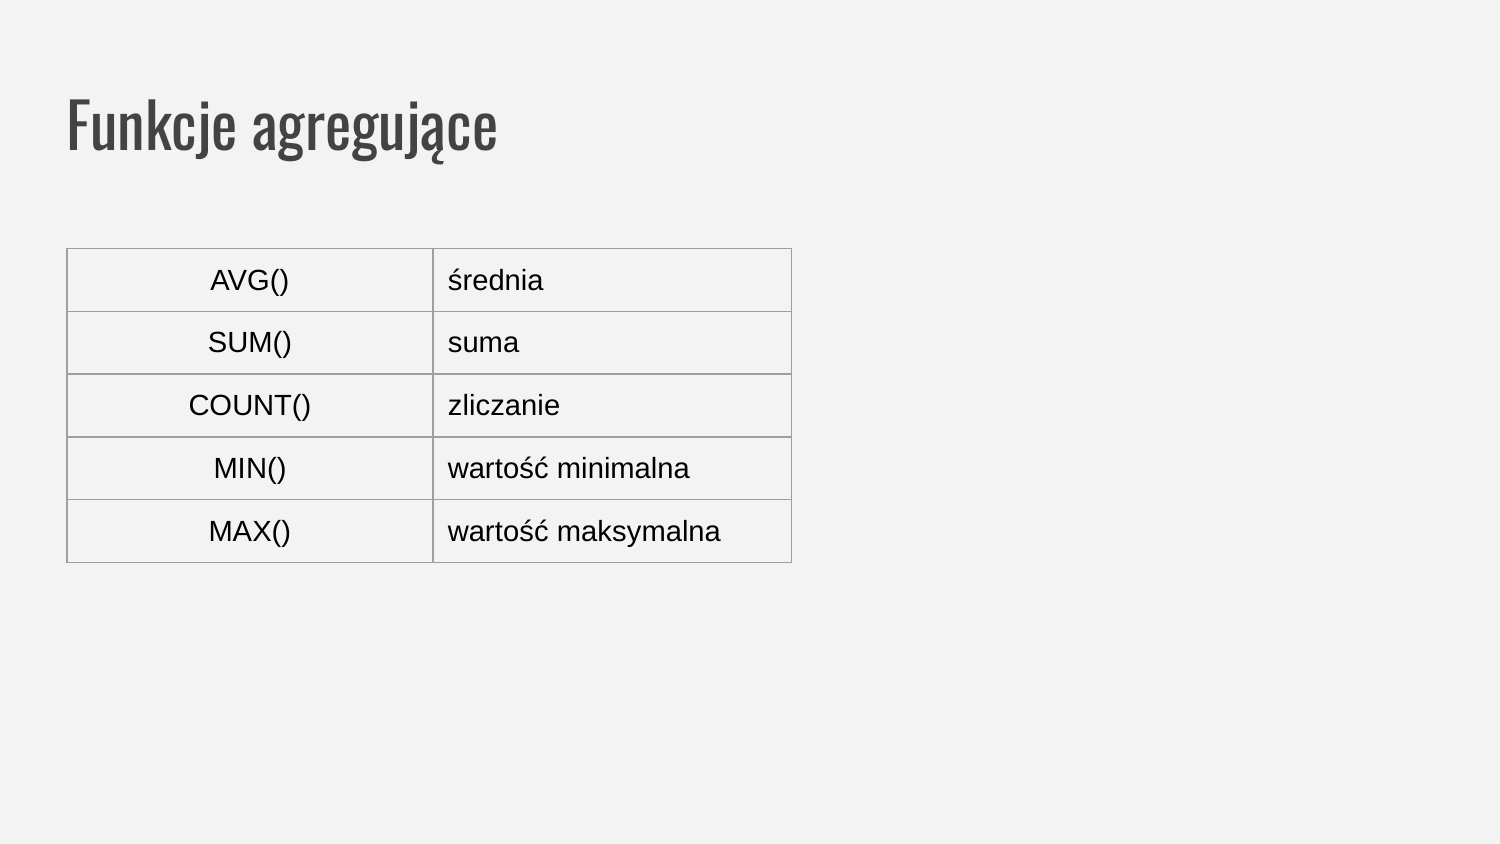

# Funkcje agregujące

| AVG() | średnia |
| --- | --- |
| SUM() | suma |
| COUNT() | zliczanie |
| MIN() | wartość minimalna |
| MAX() | wartość maksymalna |